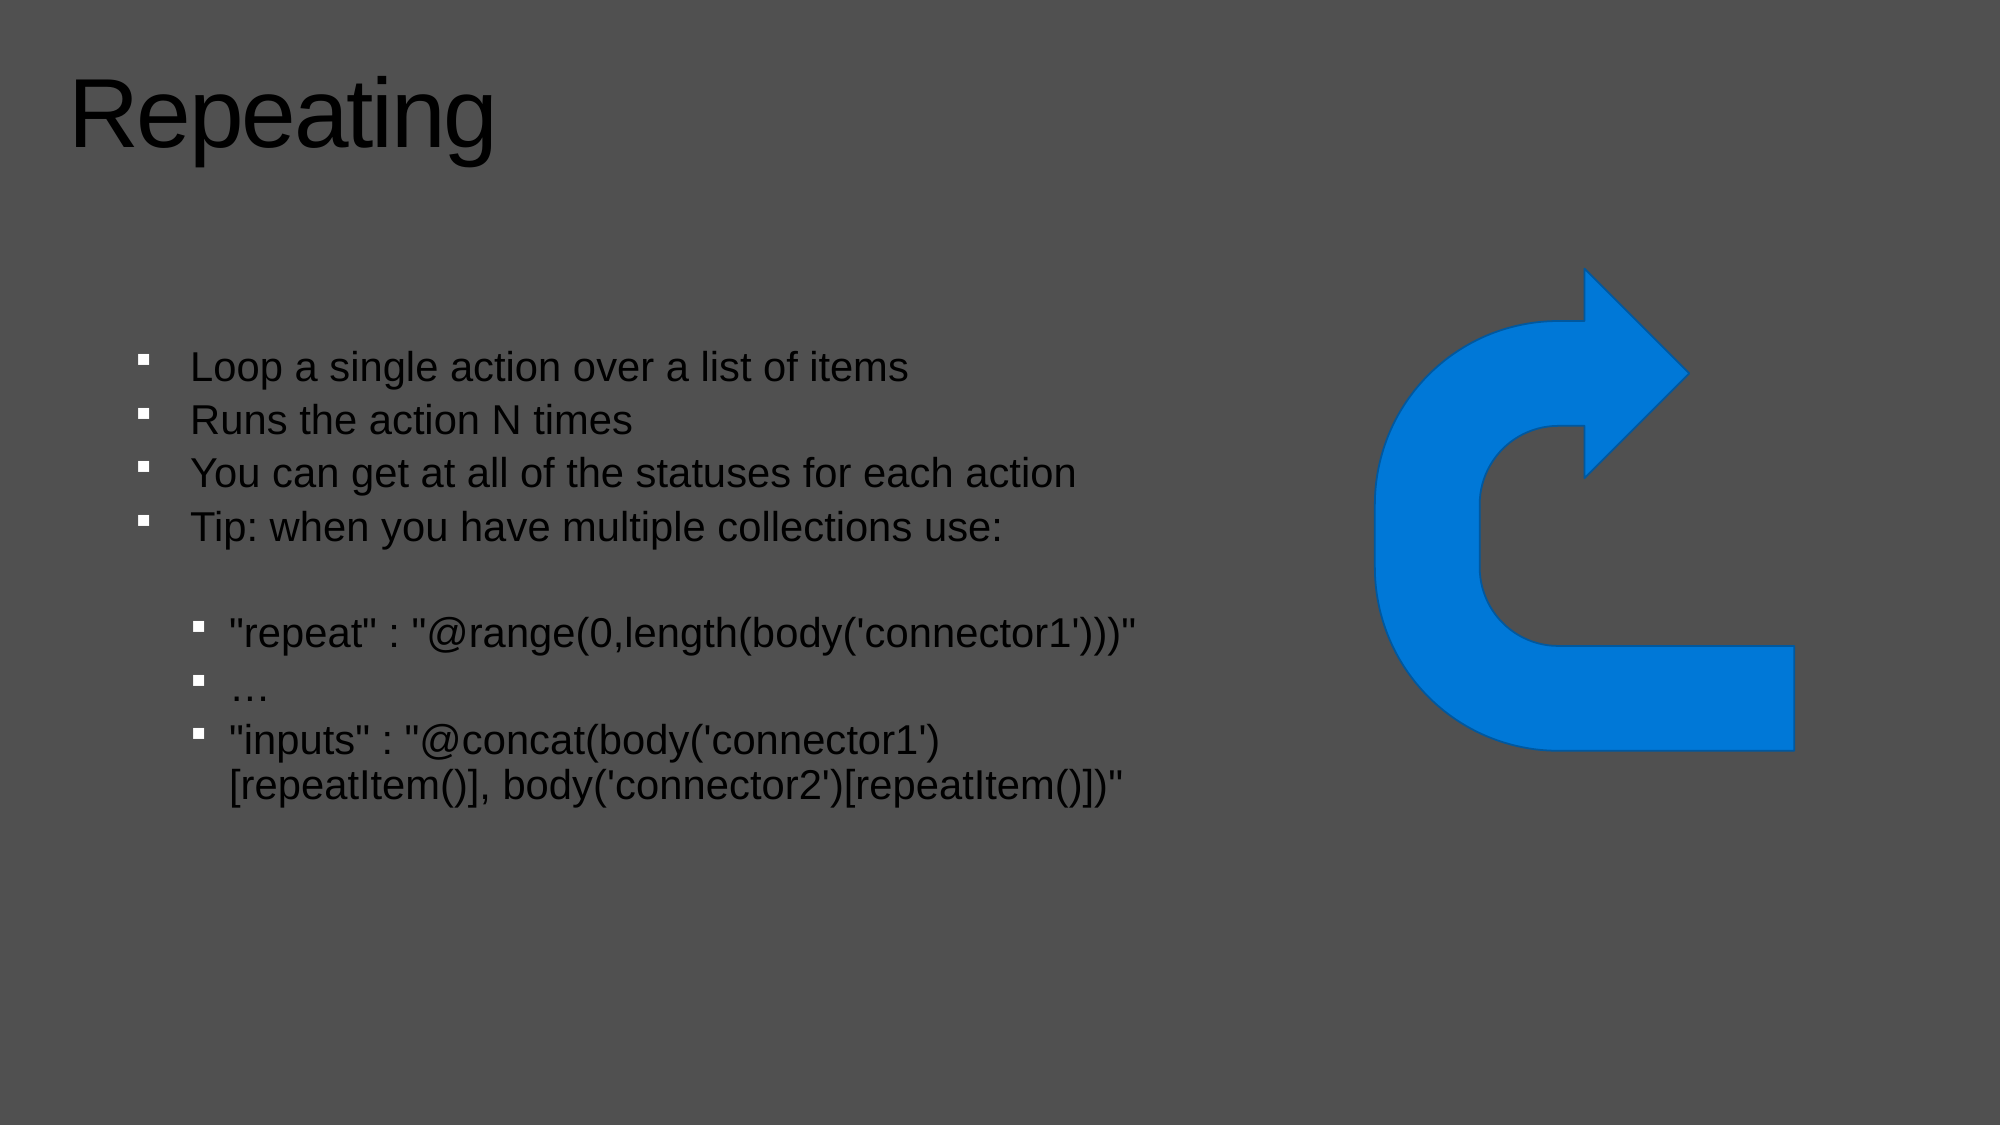

# Repeating

Loop a single action over a list of items
Runs the action N times
You can get at all of the statuses for each action
Tip: when you have multiple collections use:

"repeat" : "@range(0,length(body('connector1')))"
…
"inputs" : "@concat(body('connector1')[repeatItem()], body('connector2')[repeatItem()])"